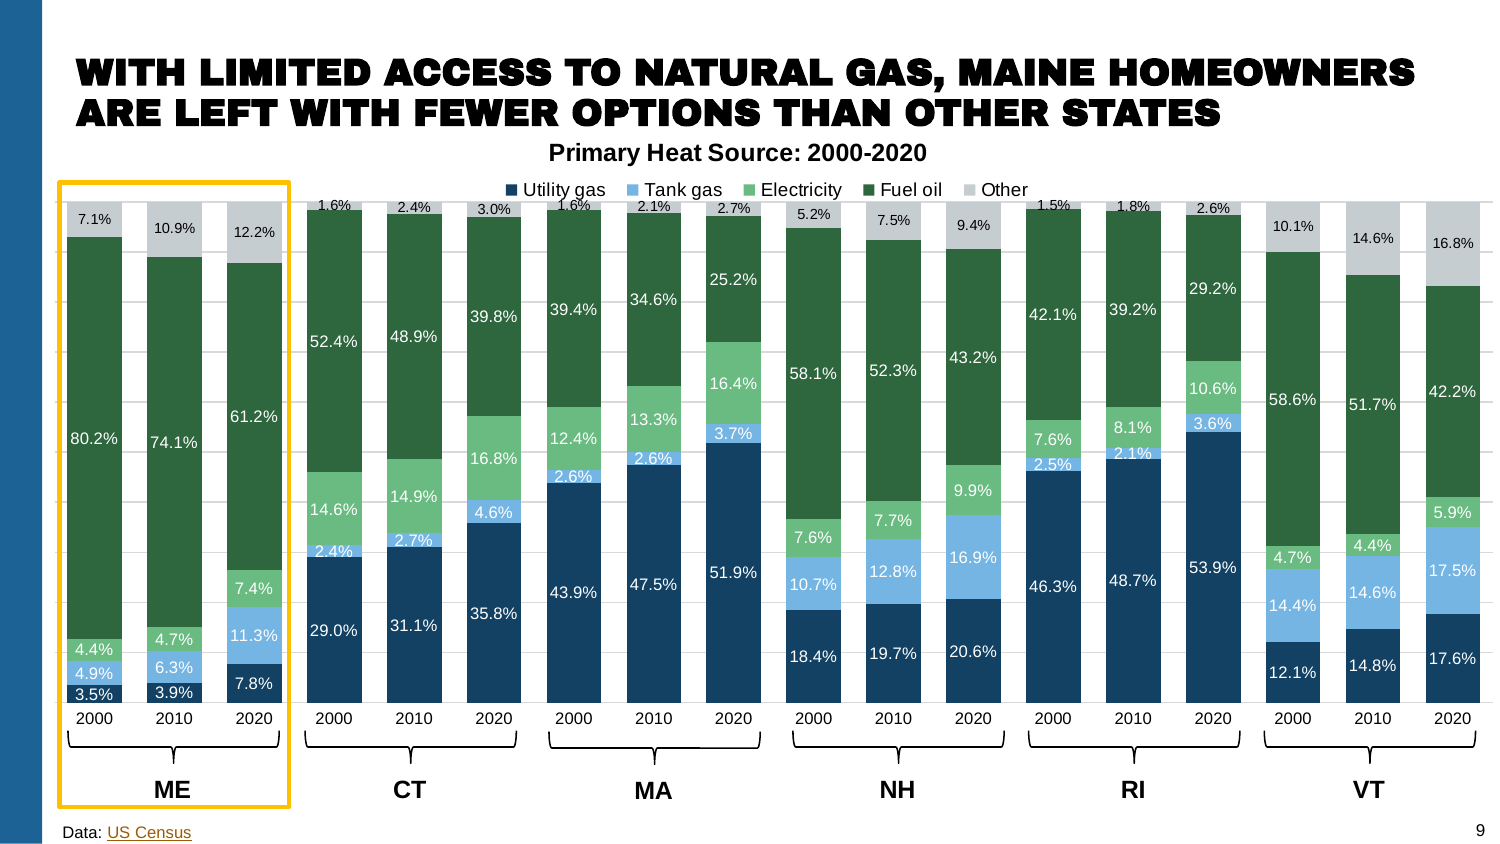

# With limited access to natural gas, maine homeowners are left with fewer options than other states

### Chart: Primary Heat Source: 2000-2020

| Category | Utility gas | Tank gas | Electricity | Fuel oil | Other  |
|---|---|---|---|---|---|
| 2000 | 0.03461983790042455 | 0.048807410266306445 | 0.044374758780393674 | 0.8016595908915477 | 0.07053840216132767 |
| 2010 | 0.03940485370832388 | 0.06339578135631663 | 0.04716534361533228 | 0.7407012928101611 | 0.1093327285098662 |
| 2020 | 0.07763659444018182 | 0.11338931895475558 | 0.07402673333906884 | 0.6124912431020225 | 0.12245611016397126 |
| 2000 | 0.2900504736223467 | 0.023886238447532786 | 0.14607849915877297 | 0.5242757380902994 | 0.01570905068104819 |
| 2010 | 0.3108140121746475 | 0.027463585679412723 | 0.14868917274491655 | 0.4893615299385382 | 0.023671699462485048 |
| 2020 | 0.357754268147884 | 0.04645176936952023 | 0.16793185110546346 | 0.398298154300773 | 0.0295639570763593 |
| 2000 | 0.4389408163432341 | 0.026274564368672194 | 0.12424925723733211 | 0.39423837156958236 | 0.016296990481179253 |
| 2010 | 0.4748212176305207 | 0.025548923962568734 | 0.13265914496495992 | 0.34578150024357707 | 0.021189213198373608 |
| 2020 | 0.5194436678781101 | 0.03685747531148705 | 0.16424793538296473 | 0.2521681312287966 | 0.027282790198641473 |
| 2000 | 0.18391465763180406 | 0.10708461334243562 | 0.07632225467018959 | 0.5811704866773703 | 0.051507987678200445 |
| 2010 | 0.19730675510505952 | 0.12833298300519264 | 0.07663428077632715 | 0.5225552934582058 | 0.07517068765521484 |
| 2020 | 0.2059408364804606 | 0.1689339585543742 | 0.09930886859228812 | 0.43197196892691 | 0.09384436744596711 |
| 2000 | 0.4630677922942824 | 0.025125849607270875 | 0.07636916537715707 | 0.4207784067537657 | 0.014658785967523947 |
| 2010 | 0.48717661251995464 | 0.021337785306052813 | 0.0812688122250521 | 0.3920693142905887 | 0.01814747565835171 |
| 2020 | 0.5394762857762881 | 0.036257324042147904 | 0.10599908374122924 | 0.29190557712246523 | 0.026361729317869457 |
| 2000 | 0.12148740410748274 | 0.14426473399436487 | 0.04722109095140337 | 0.5861224930807782 | 0.10090427786597074 |
| 2010 | 0.14770938225803937 | 0.14556996555110438 | 0.043743082942340965 | 0.5169711471014605 | 0.1460064221470547 |
| 2020 | 0.17614094623590462 | 0.17512516549236834 | 0.059250072284022945 | 0.42179629601448726 | 0.16768751997321688 |

ME

CT

NH

RI

VT

MA
Data: US Census
Tank Gas= Bottled, tank or LP Gas, Fuel oil=Fuel Oil, kerosene, etc., Other= coal or coke, wood, solar energy, other fuel, no fuel
Data: US Census